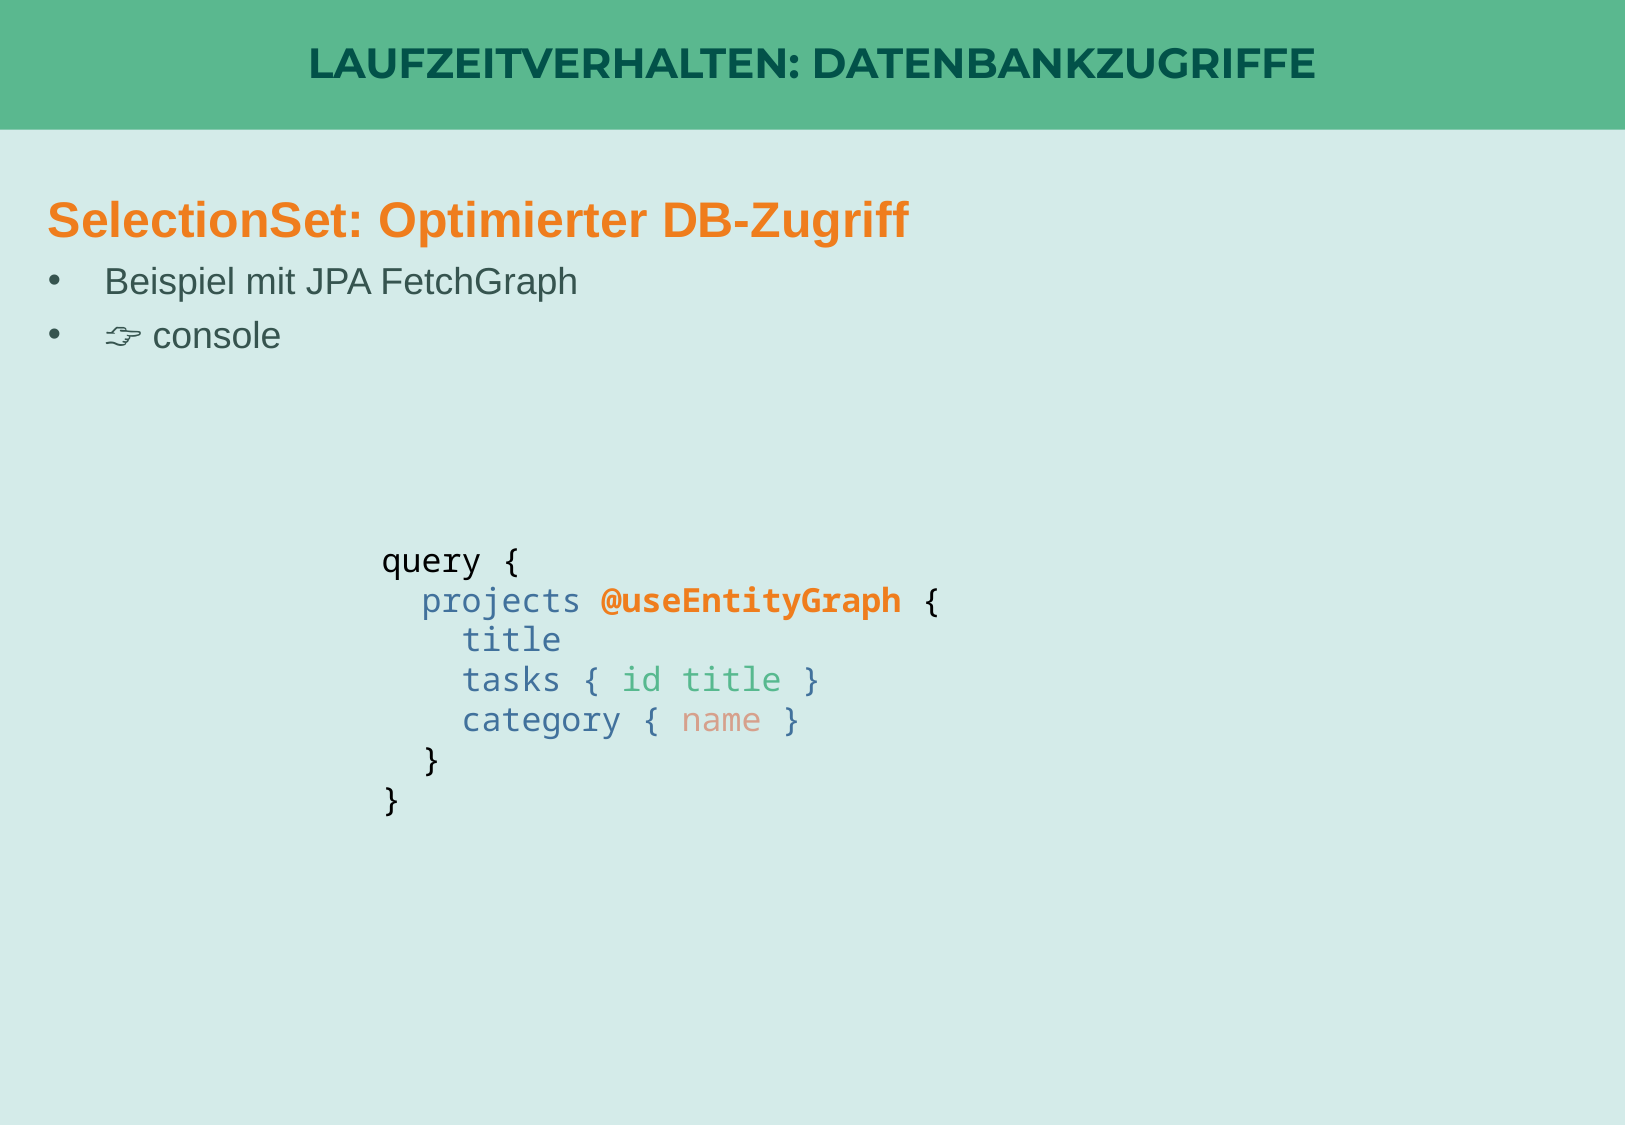

# Laufzeitverhalten: Datenbankzugriffe
SelectionSet: Optimierter DB-Zugriff
Beispiel mit JPA FetchGraph
👉 console
query {
  projects @useEntityGraph {
    title
    tasks { id title }
    category { name }
  }
}